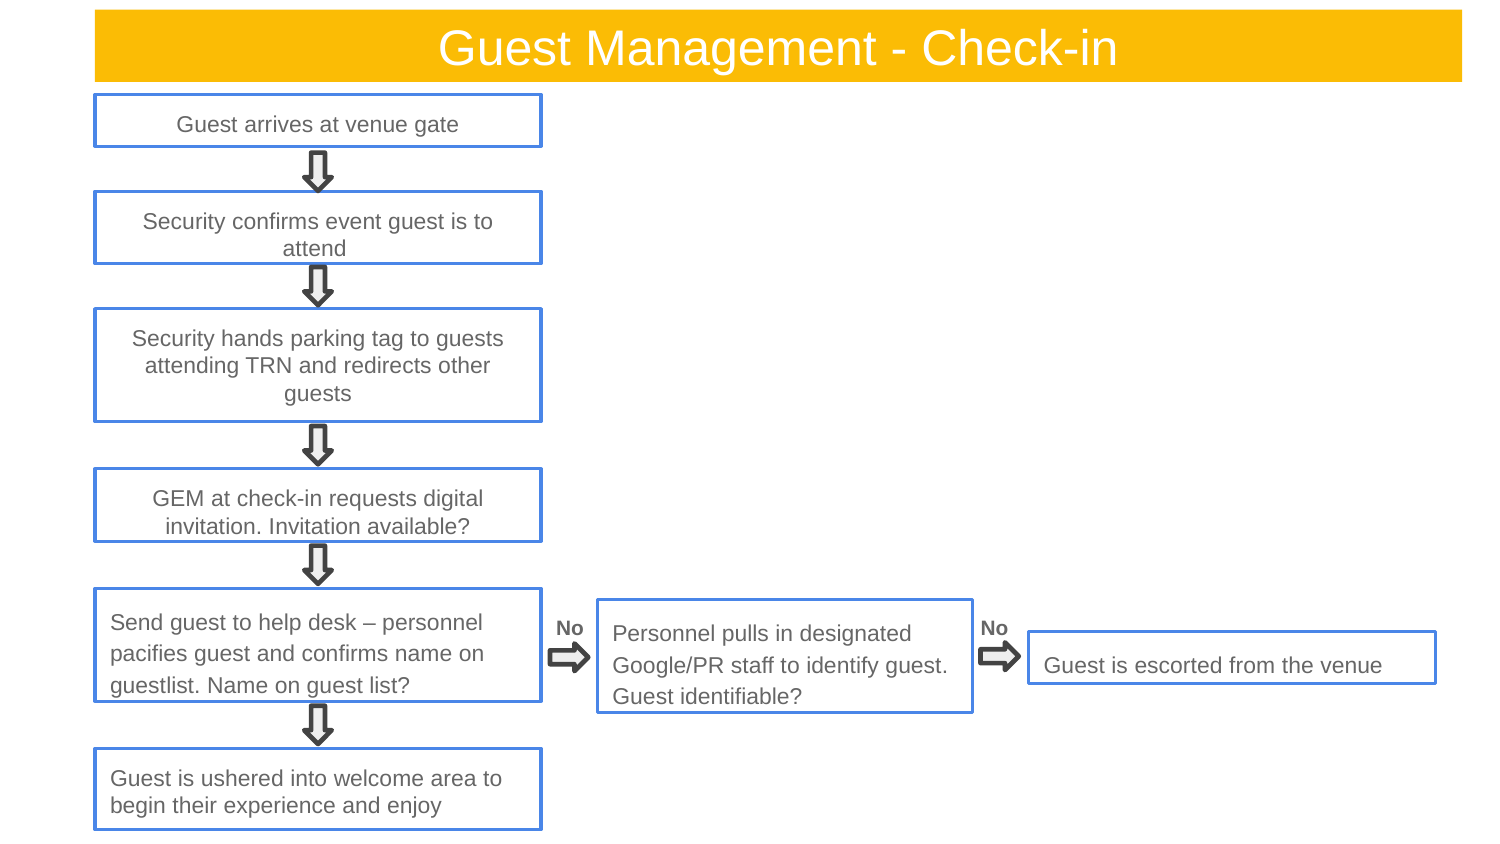

Guest Management - Check-in
Guest arrives at venue gate

Security confirms event guest is to attend

Security hands parking tag to guests attending TRN and redirects other guests

GEM at check-in requests digital invitation. Invitation available?

Send guest to help desk – personnel pacifies guest and confirms name on guestlist. Name on guest list?
No
Personnel pulls in designated Google/PR staff to identify guest. Guest identifiable?
No
Guest is escorted from the venue

Guest is ushered into welcome area to begin their experience and enjoy